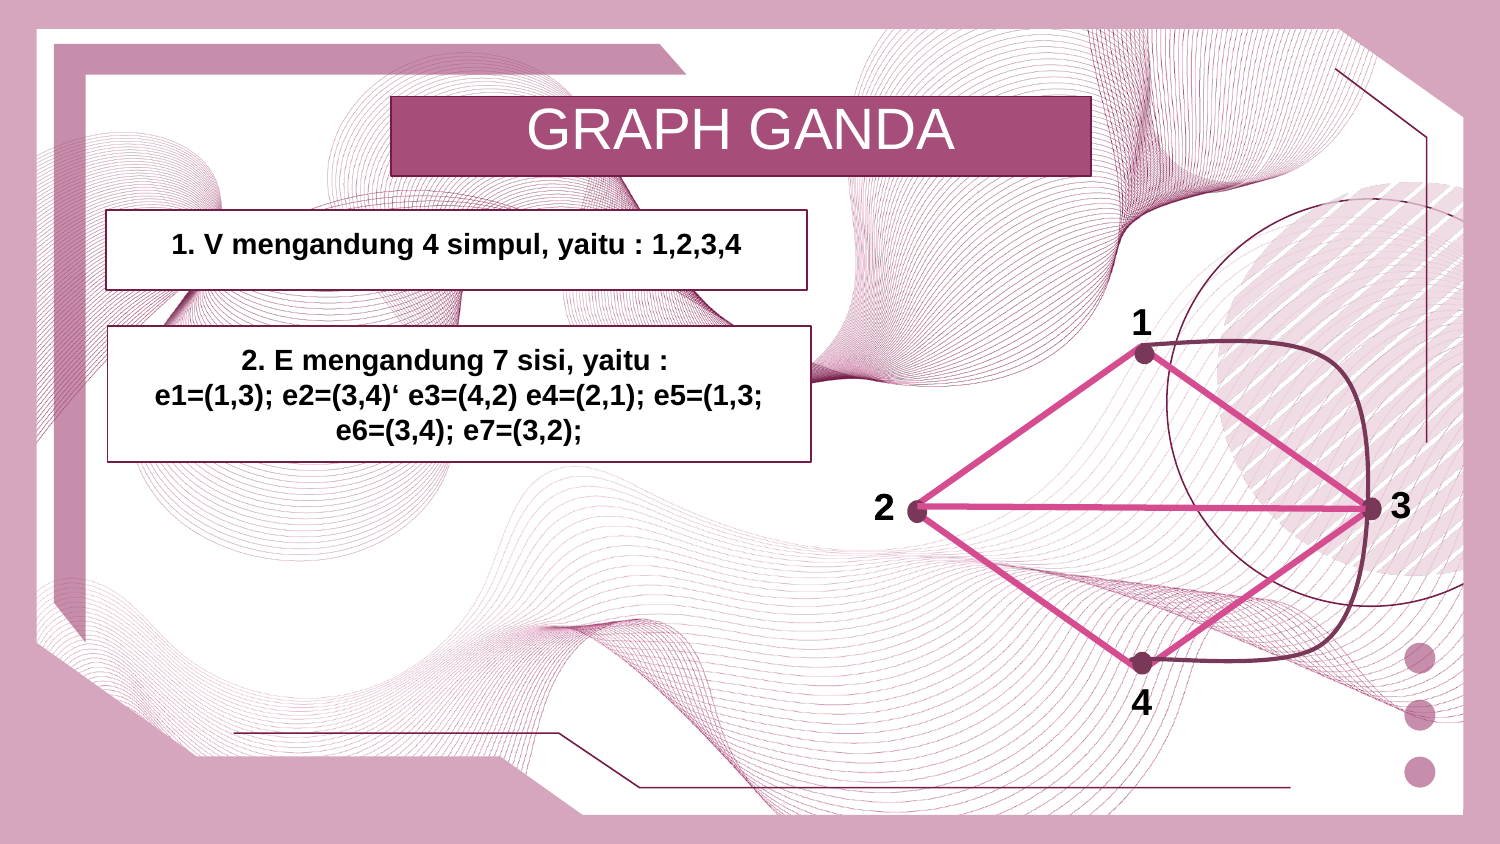

# GRAPH GANDA
1. V mengandung 4 simpul, yaitu : 1,2,3,4

1
2. E mengandung 7 sisi, yaitu :
e1=(1,3); e2=(3,4)‘ e3=(4,2) e4=(2,1); e5=(1,3; e6=(3,4); e7=(3,2);

3
2
2

4